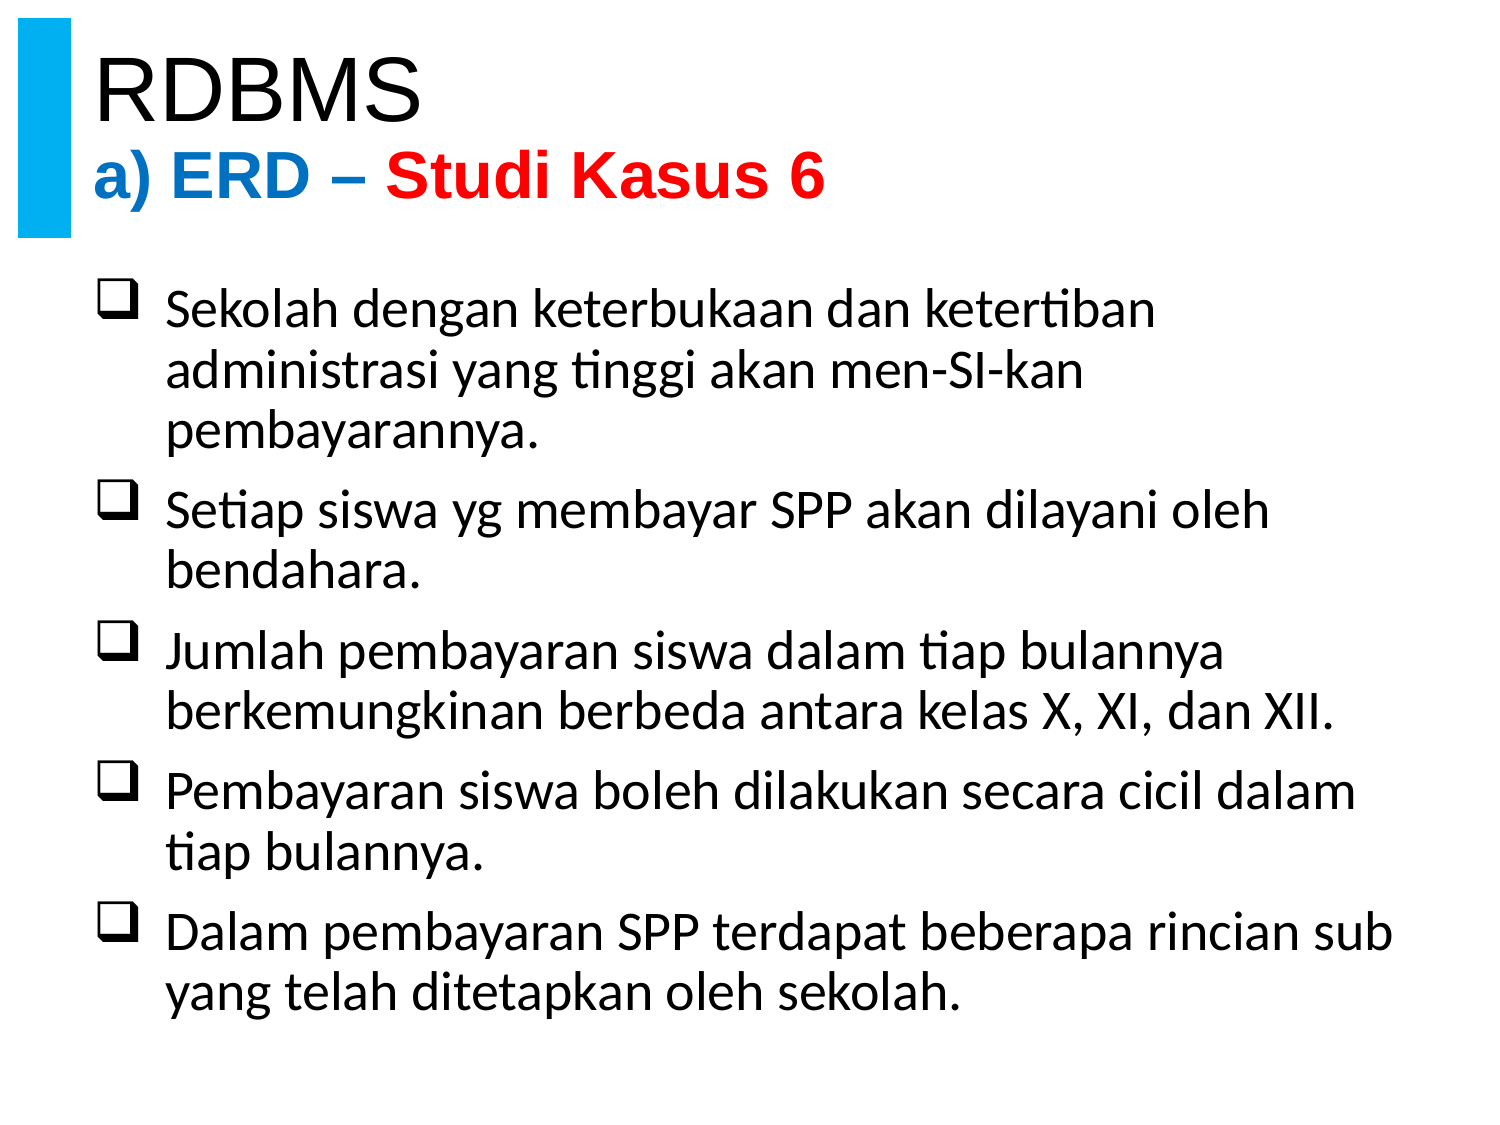

# RDBMS a) ERD – Studi Kasus 6
Sekolah dengan keterbukaan dan ketertiban administrasi yang tinggi akan men-SI-kan pembayarannya.
Setiap siswa yg membayar SPP akan dilayani oleh bendahara.
Jumlah pembayaran siswa dalam tiap bulannya berkemungkinan berbeda antara kelas X, XI, dan XII.
Pembayaran siswa boleh dilakukan secara cicil dalam tiap bulannya.
Dalam pembayaran SPP terdapat beberapa rincian sub yang telah ditetapkan oleh sekolah.